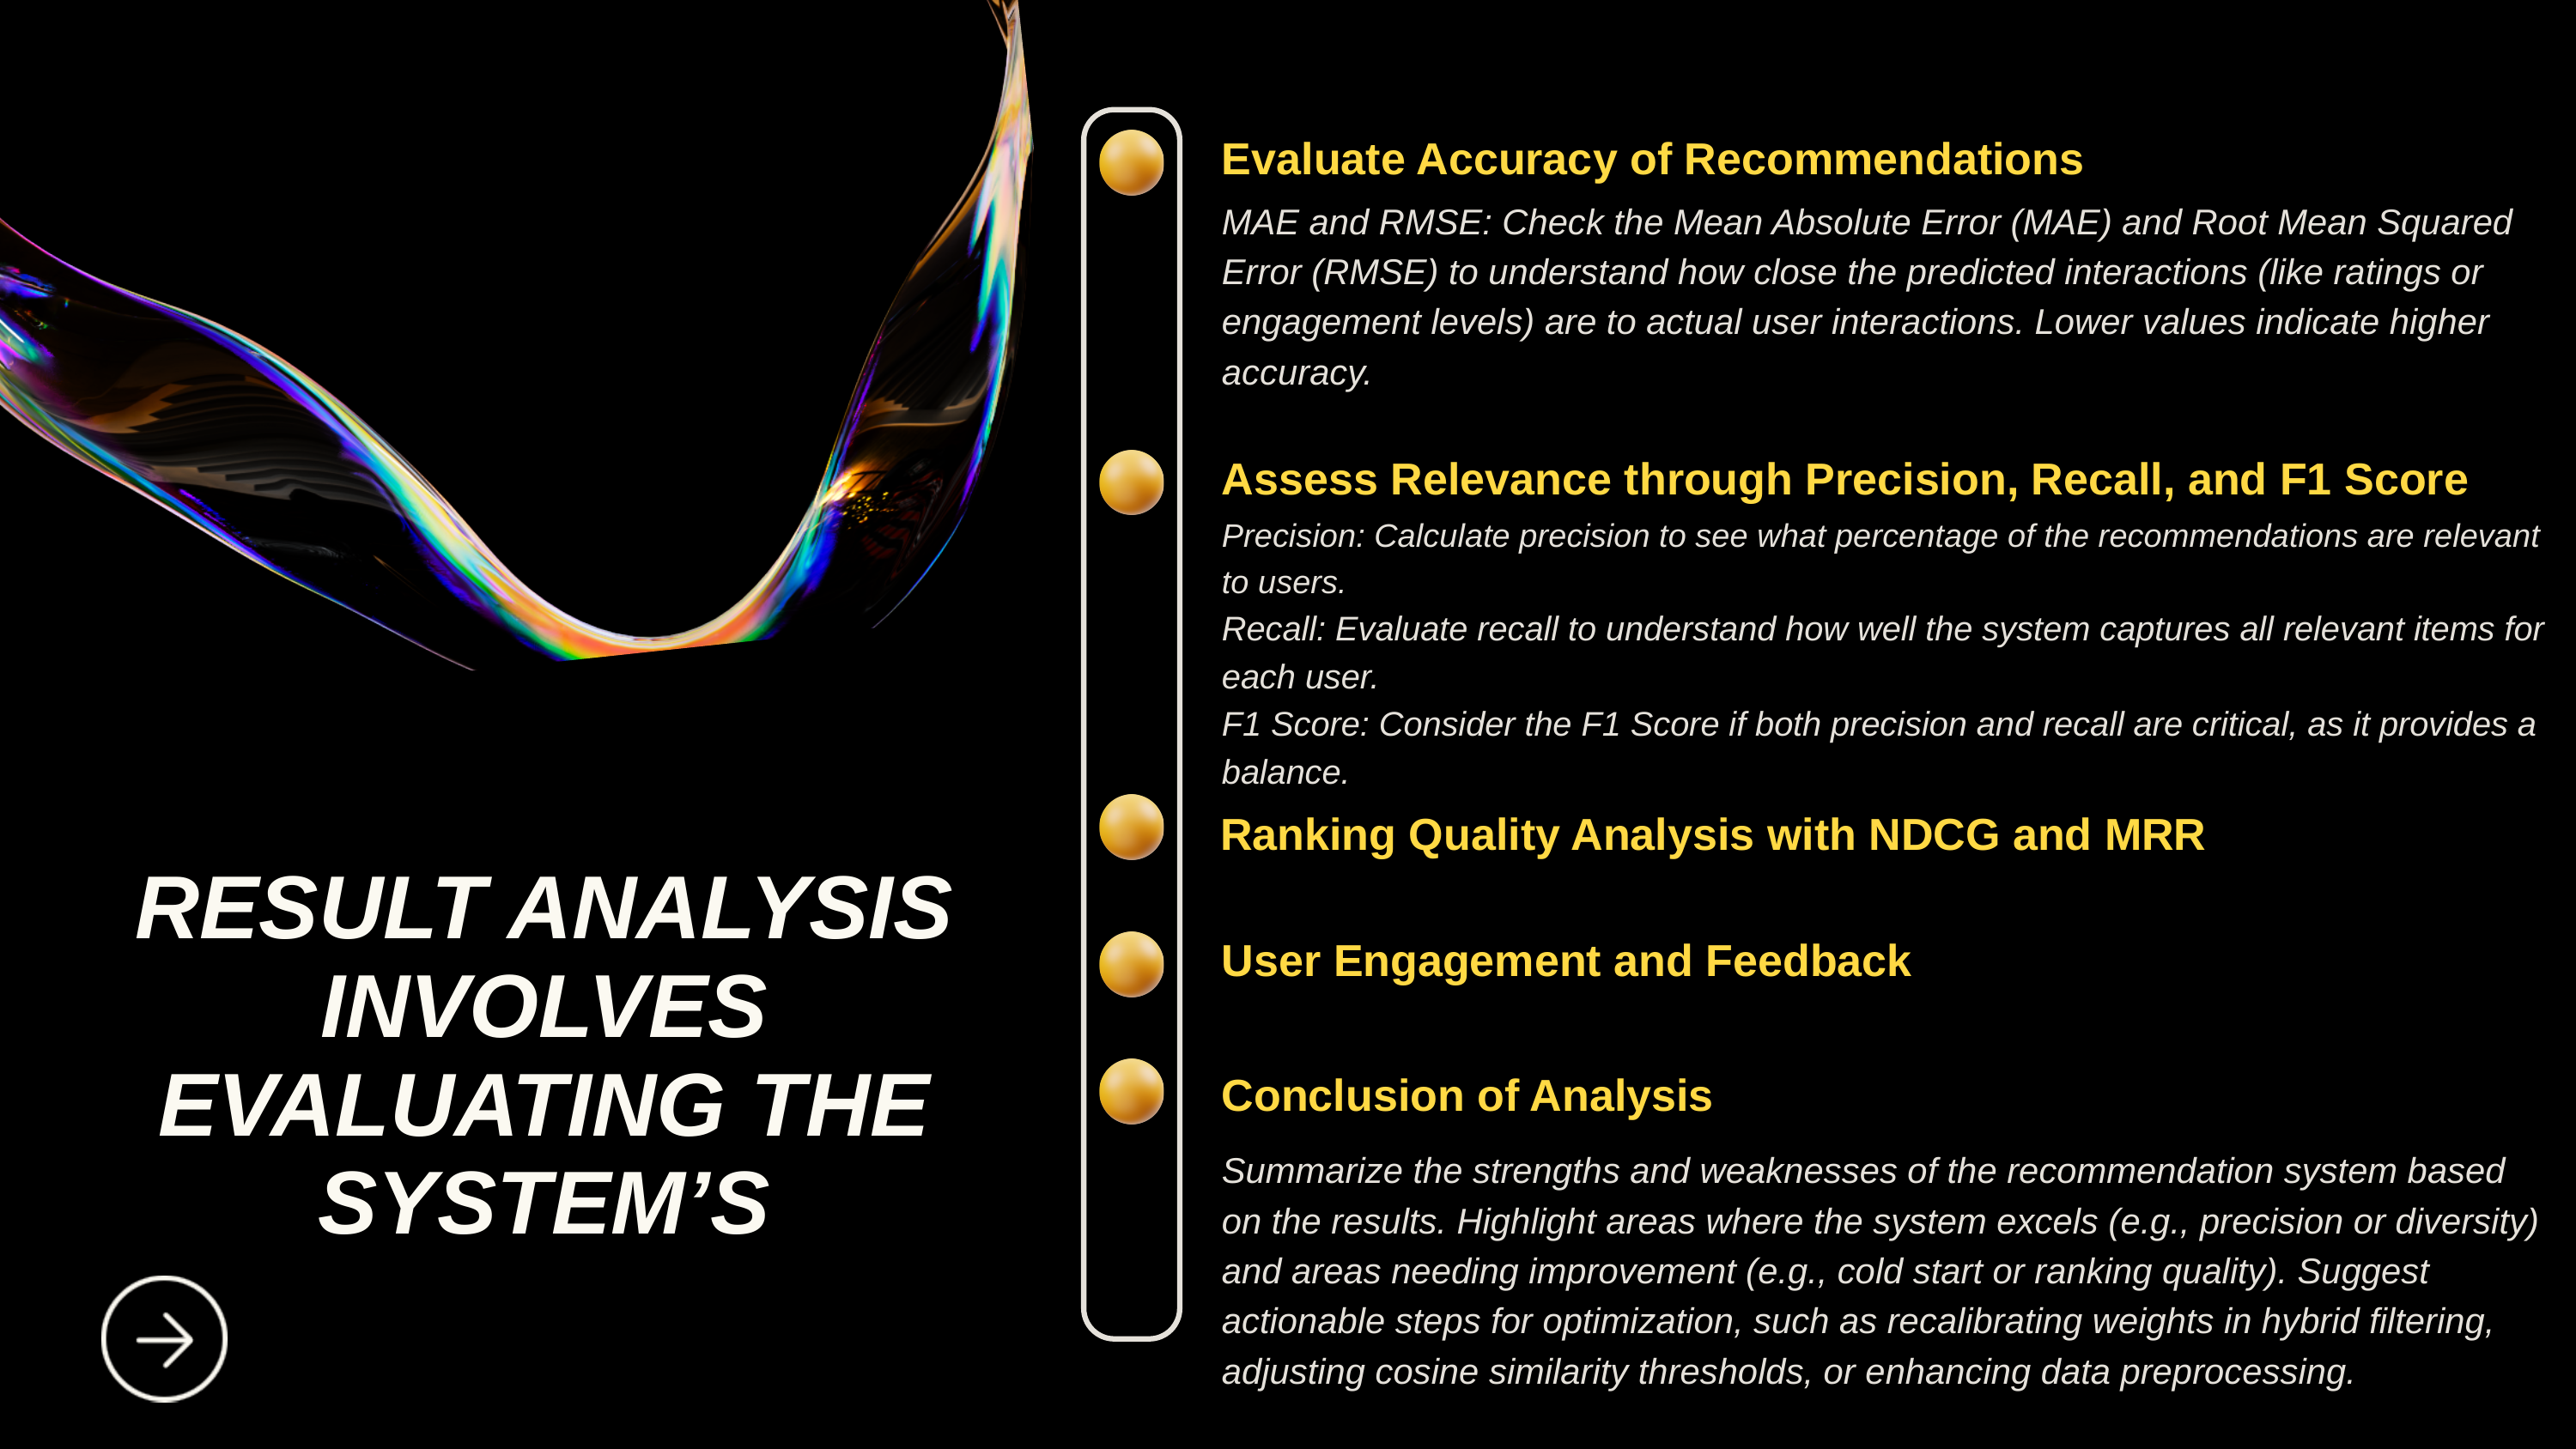

Evaluate Accuracy of Recommendations

MAE and RMSE: Check the Mean Absolute Error (MAE) and Root Mean Squared Error (RMSE) to understand how close the predicted interactions (like ratings or engagement levels) are to actual user interactions. Lower values indicate higher accuracy.
Assess Relevance through Precision, Recall, and F1 Score

Precision: Calculate precision to see what percentage of the recommendations are relevant to users.
Recall: Evaluate recall to understand how well the system captures all relevant items for each user.
F1 Score: Consider the F1 Score if both precision and recall are critical, as it provides a balance.

Ranking Quality Analysis with NDCG and MRR
RESULT ANALYSIS INVOLVES EVALUATING THE SYSTEM’S
User Engagement and Feedback

Conclusion of Analysis

Summarize the strengths and weaknesses of the recommendation system based on the results. Highlight areas where the system excels (e.g., precision or diversity) and areas needing improvement (e.g., cold start or ranking quality). Suggest actionable steps for optimization, such as recalibrating weights in hybrid filtering, adjusting cosine similarity thresholds, or enhancing data preprocessing.